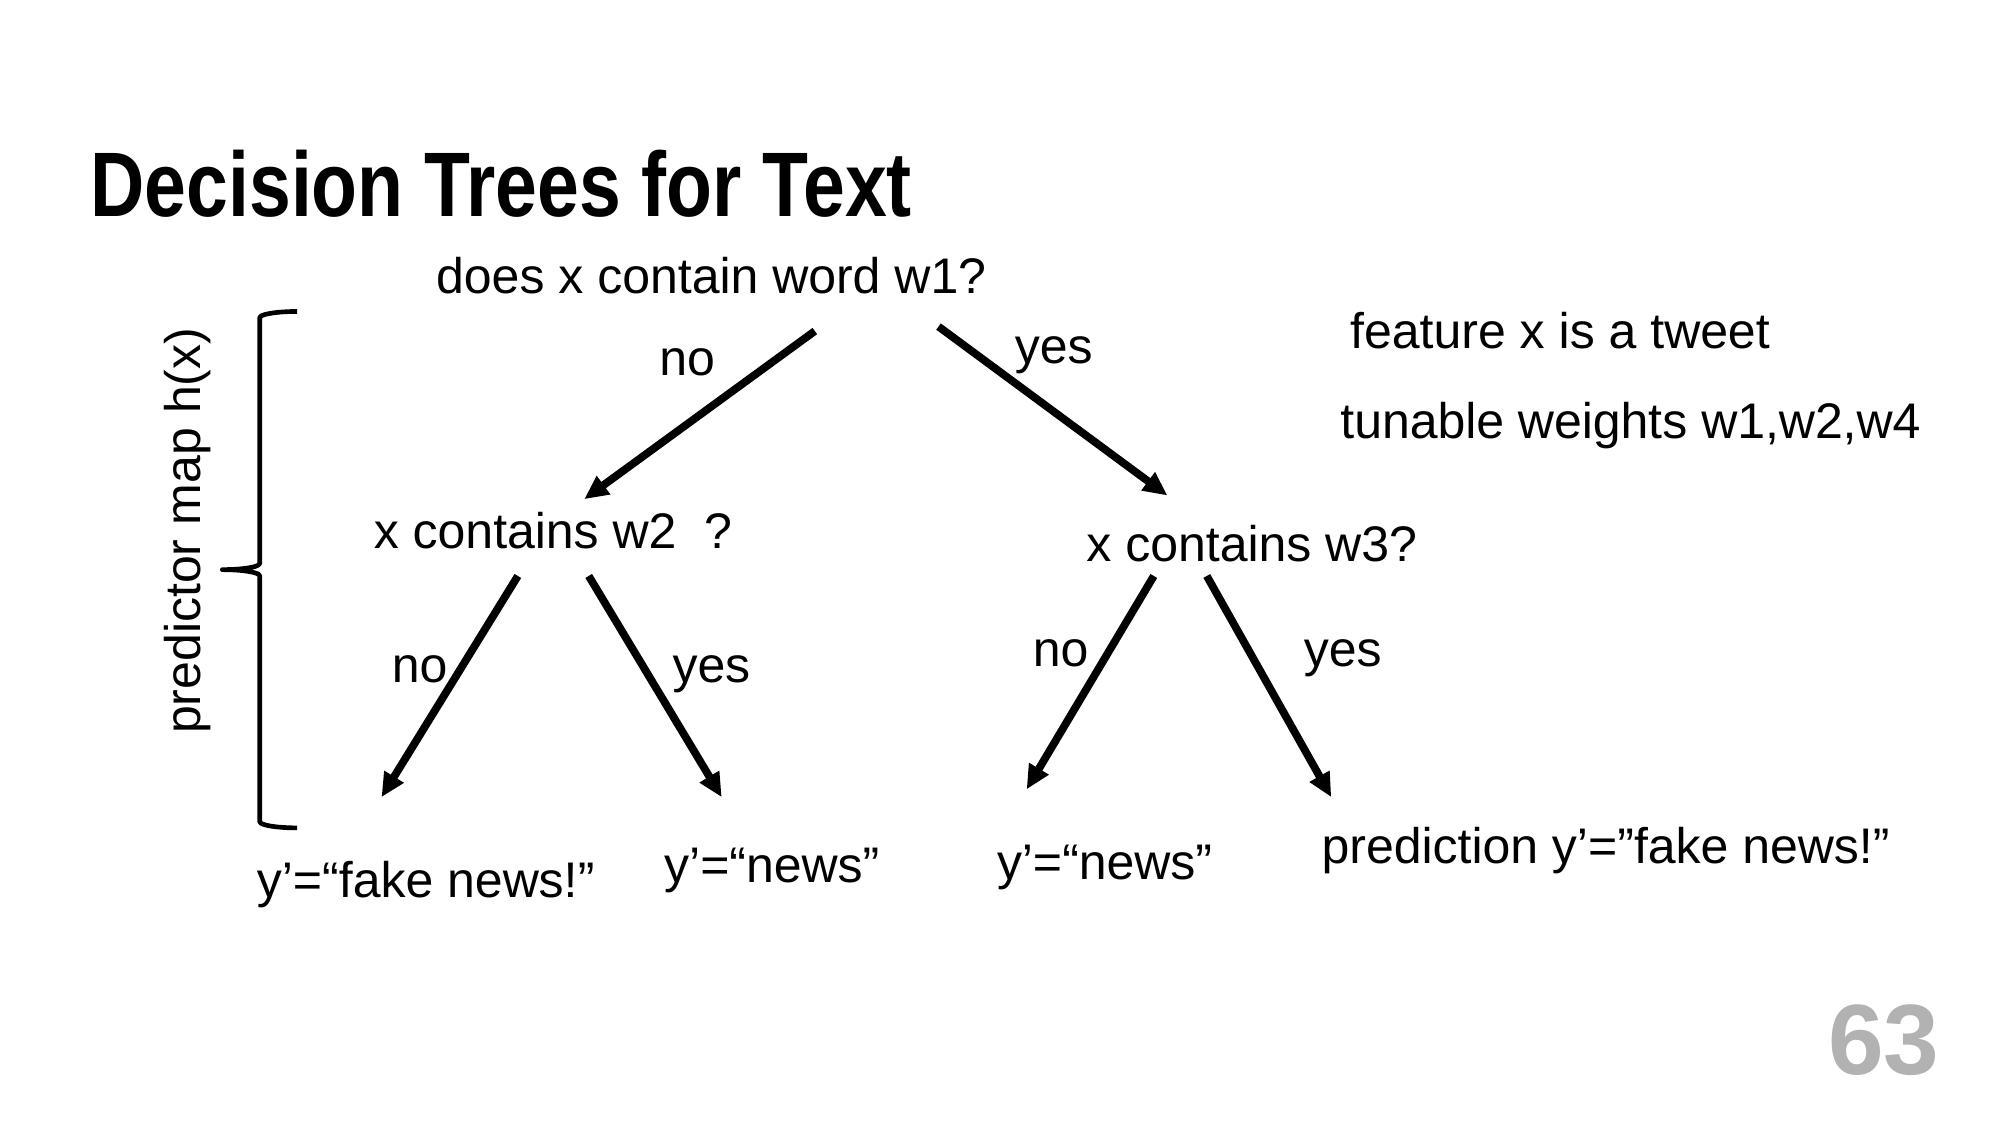

# Decision Trees for Text
does x contain word w1?
feature x is a tweet
yes

no
tunable weights w1,w2,w4
x contains w2  ?
predictor map h(x)
x contains w3?
no
yes
no
yes
prediction y’=”fake news!”
y’=“news”
y’=“news”
y’=“fake news!”
63